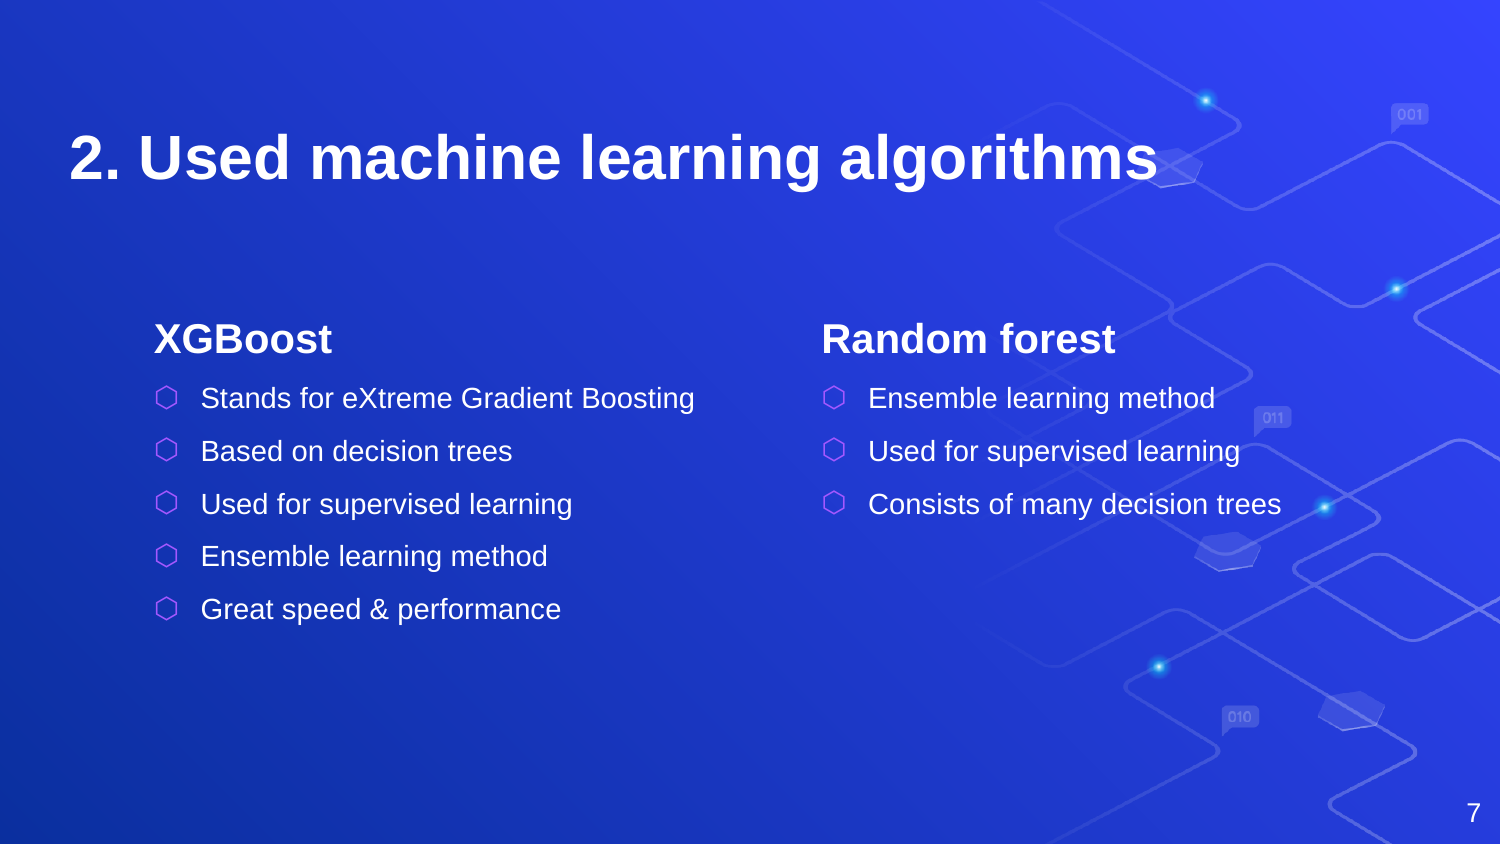

# 2. Used machine learning algorithms
XGBoost
Stands for eXtreme Gradient Boosting
Based on decision trees
Used for supervised learning
Ensemble learning method
Great speed & performance
Random forest
Ensemble learning method
Used for supervised learning
Consists of many decision trees
7